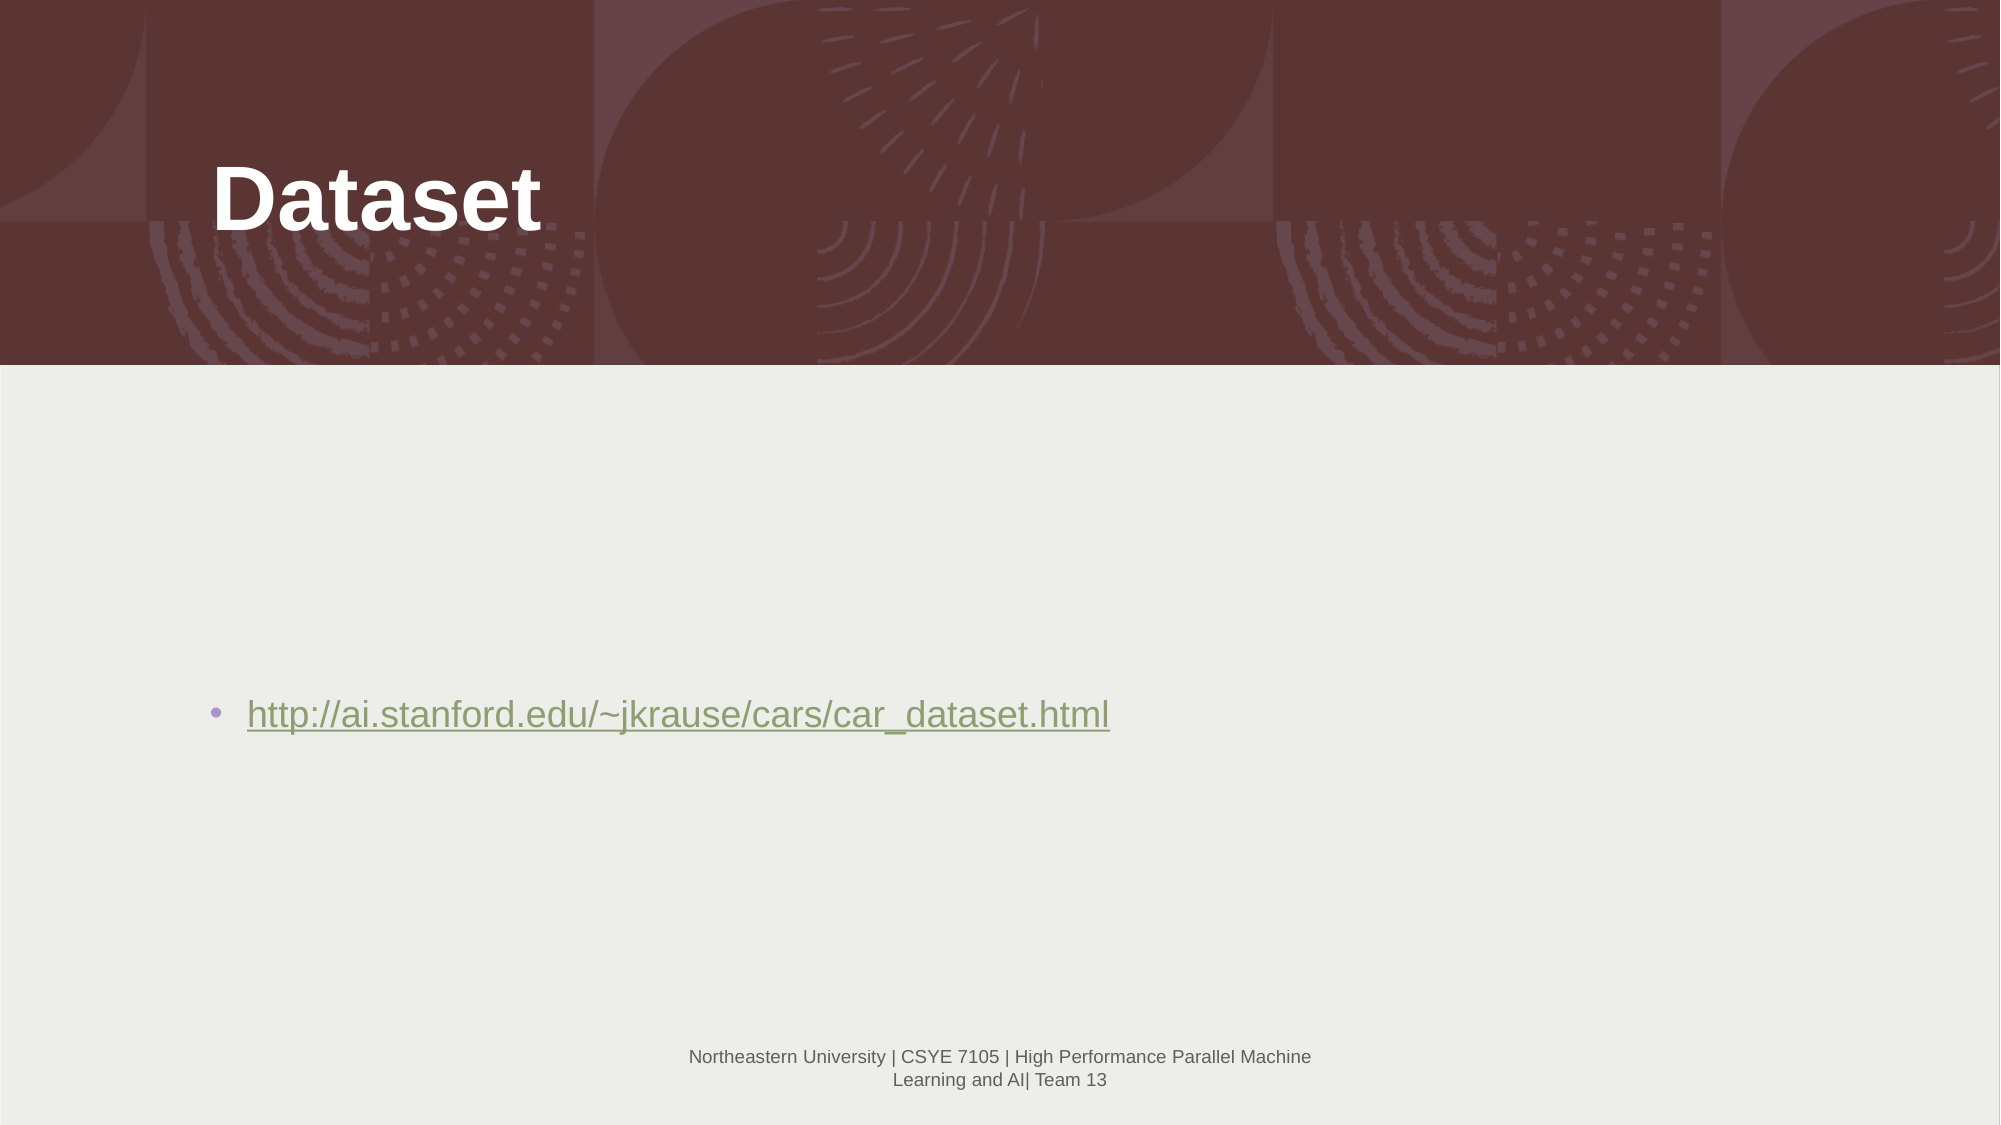

# Dataset
http://ai.stanford.edu/~jkrause/cars/car_dataset.html
Northeastern University | CSYE 7105 | High Performance Parallel Machine Learning and AI| Team 13